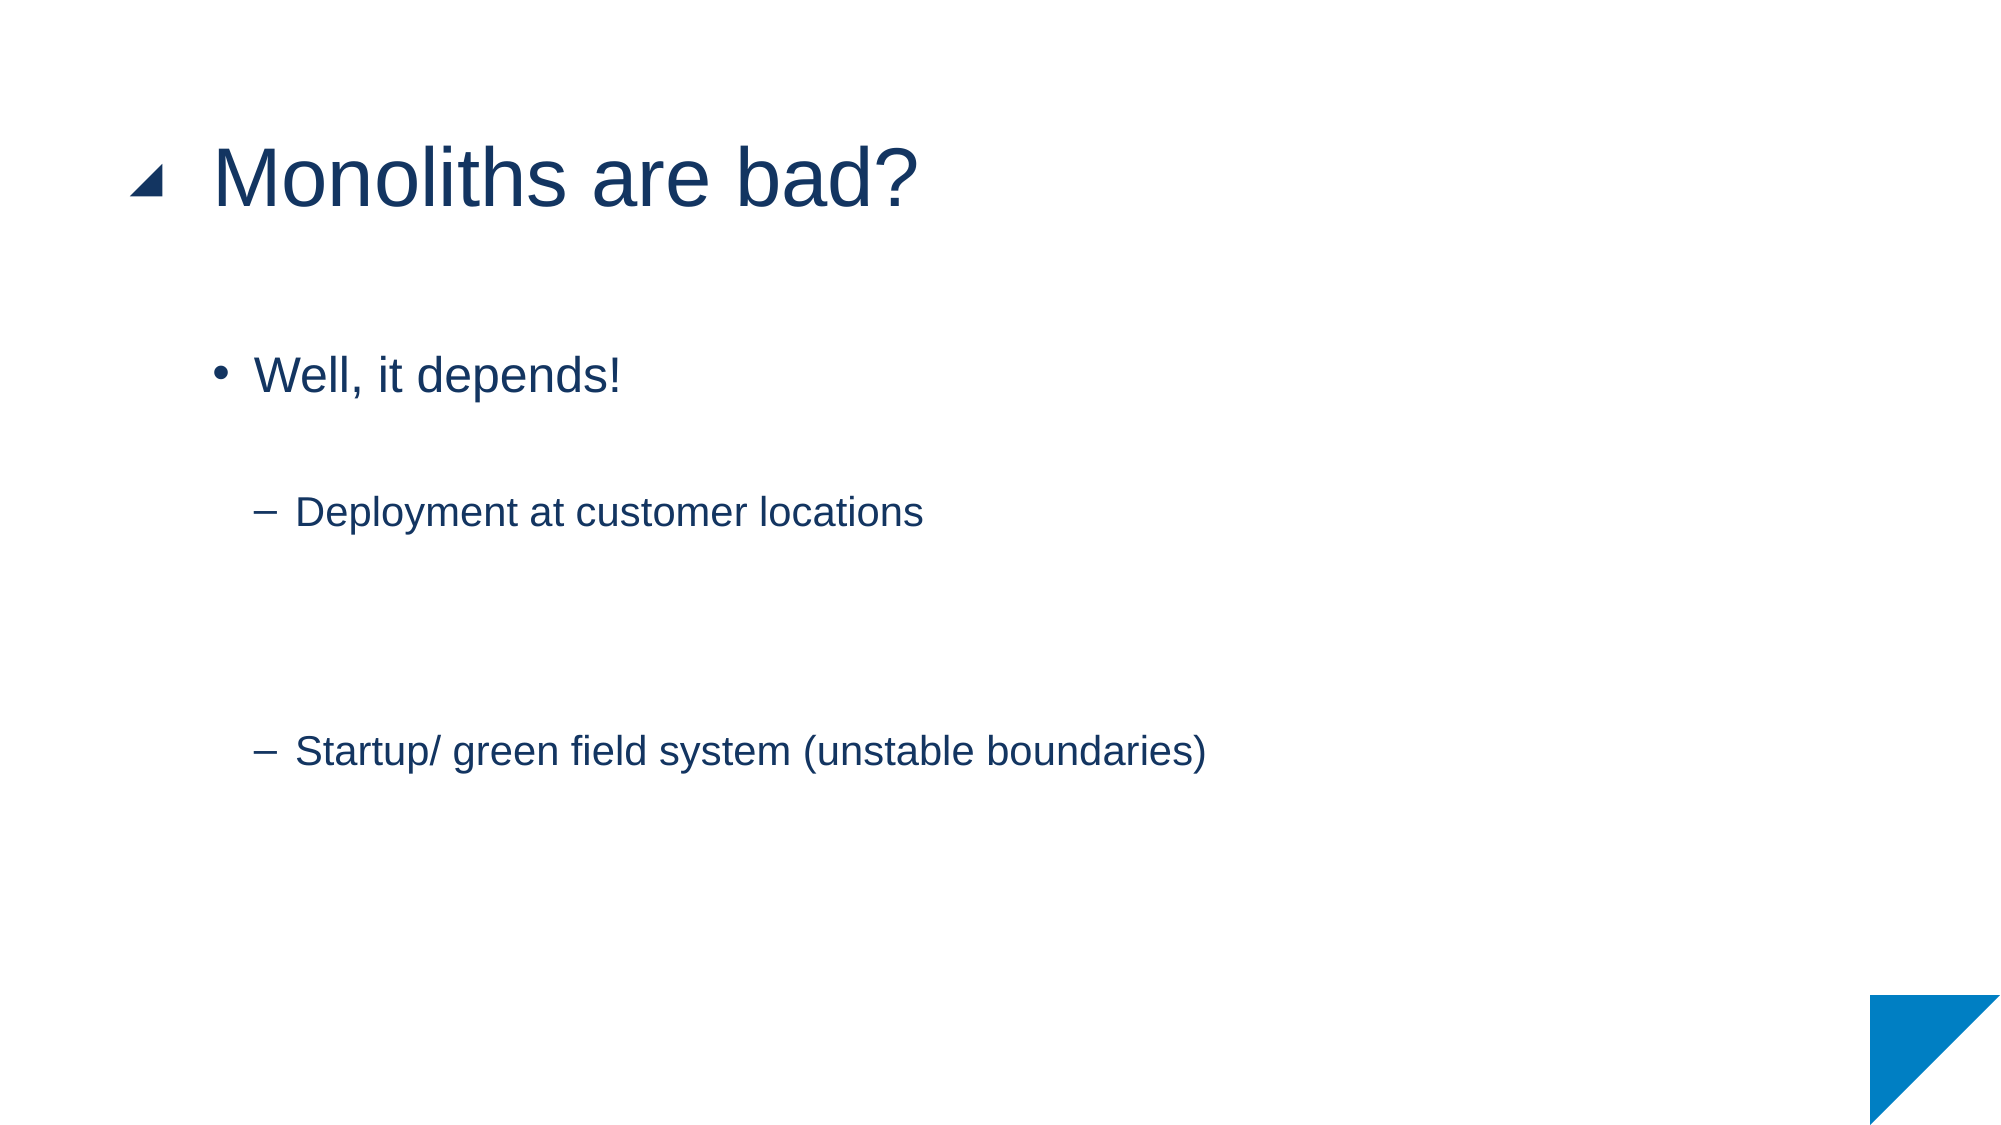

# Monoliths are bad?
Well, it depends!

Deployment at customer locations

Startup/ green field system (unstable boundaries)